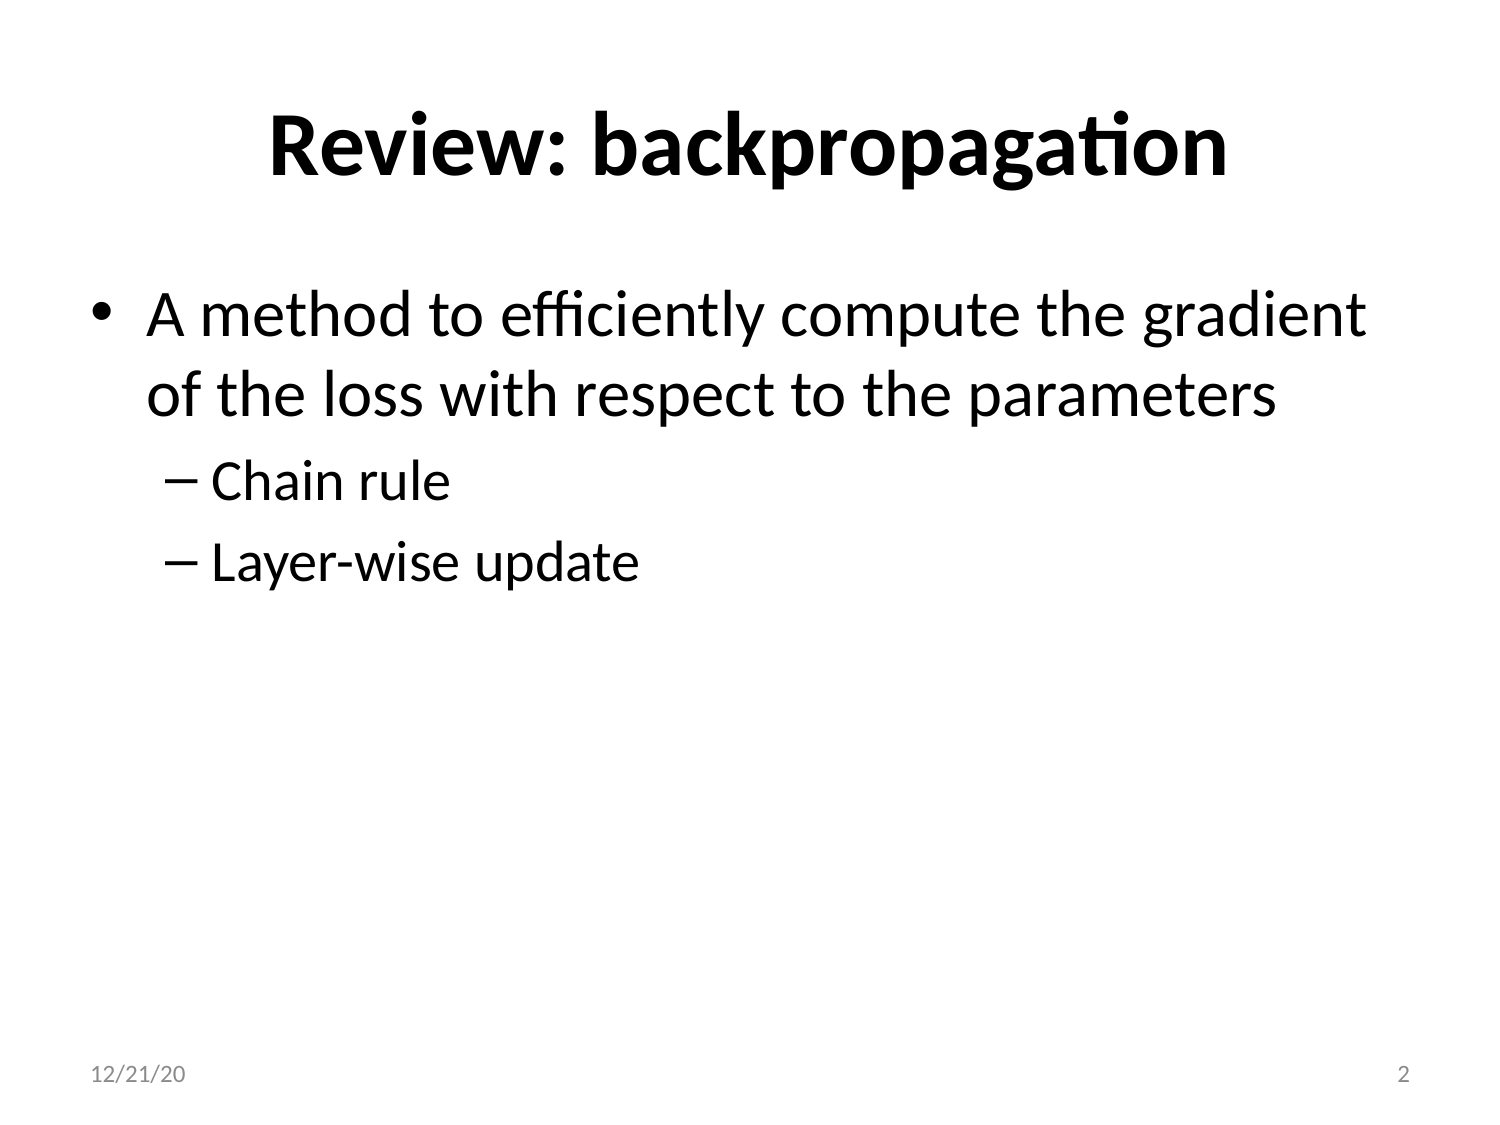

# Review: backpropagation
A method to efficiently compute the gradient of the loss with respect to the parameters
Chain rule
Layer-wise update

12/21/20
2